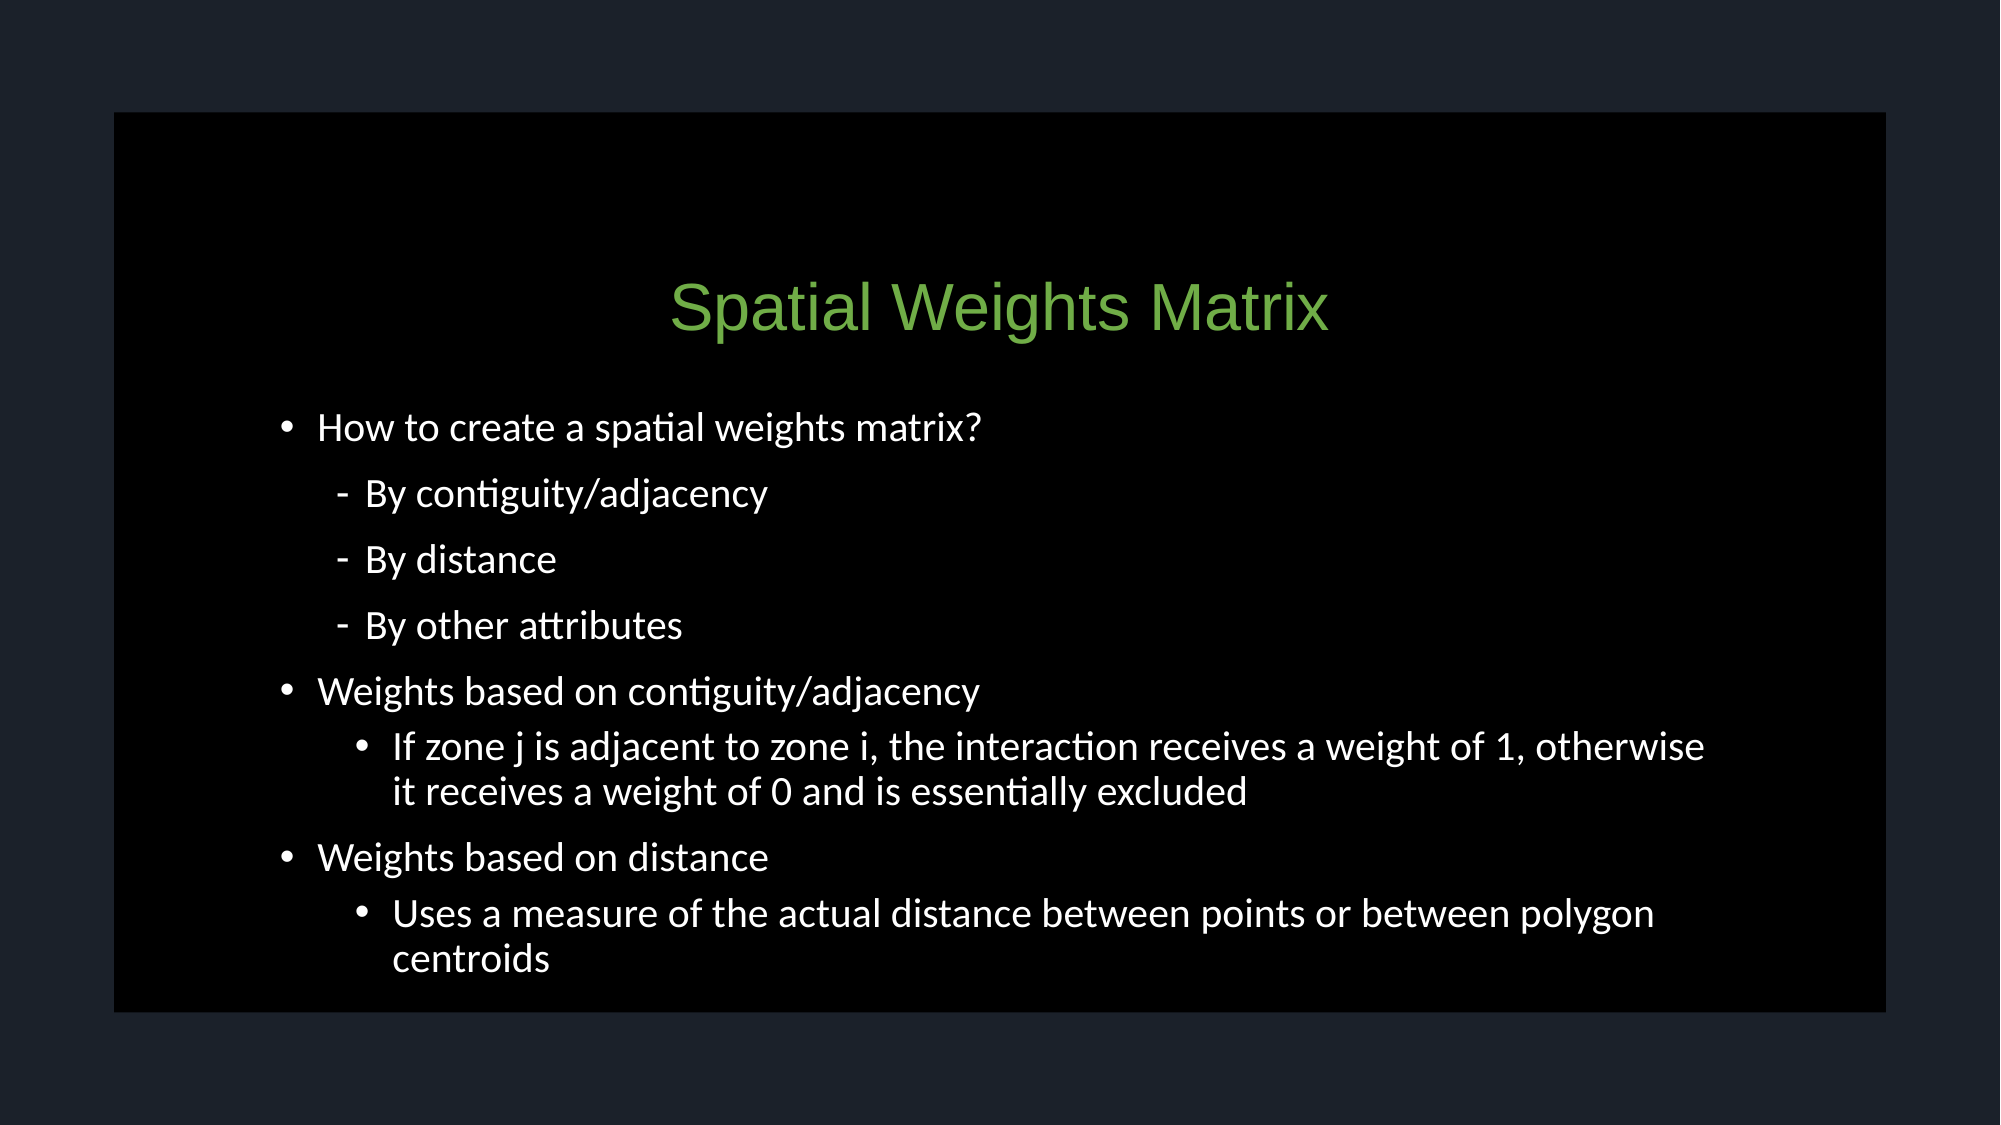

# Spatial Weights Matrix
How to create a spatial weights matrix?
By contiguity/adjacency
By distance
By other attributes
Weights based on contiguity/adjacency
If zone j is adjacent to zone i, the interaction receives a weight of 1, otherwise it receives a weight of 0 and is essentially excluded
Weights based on distance
Uses a measure of the actual distance between points or between polygon centroids